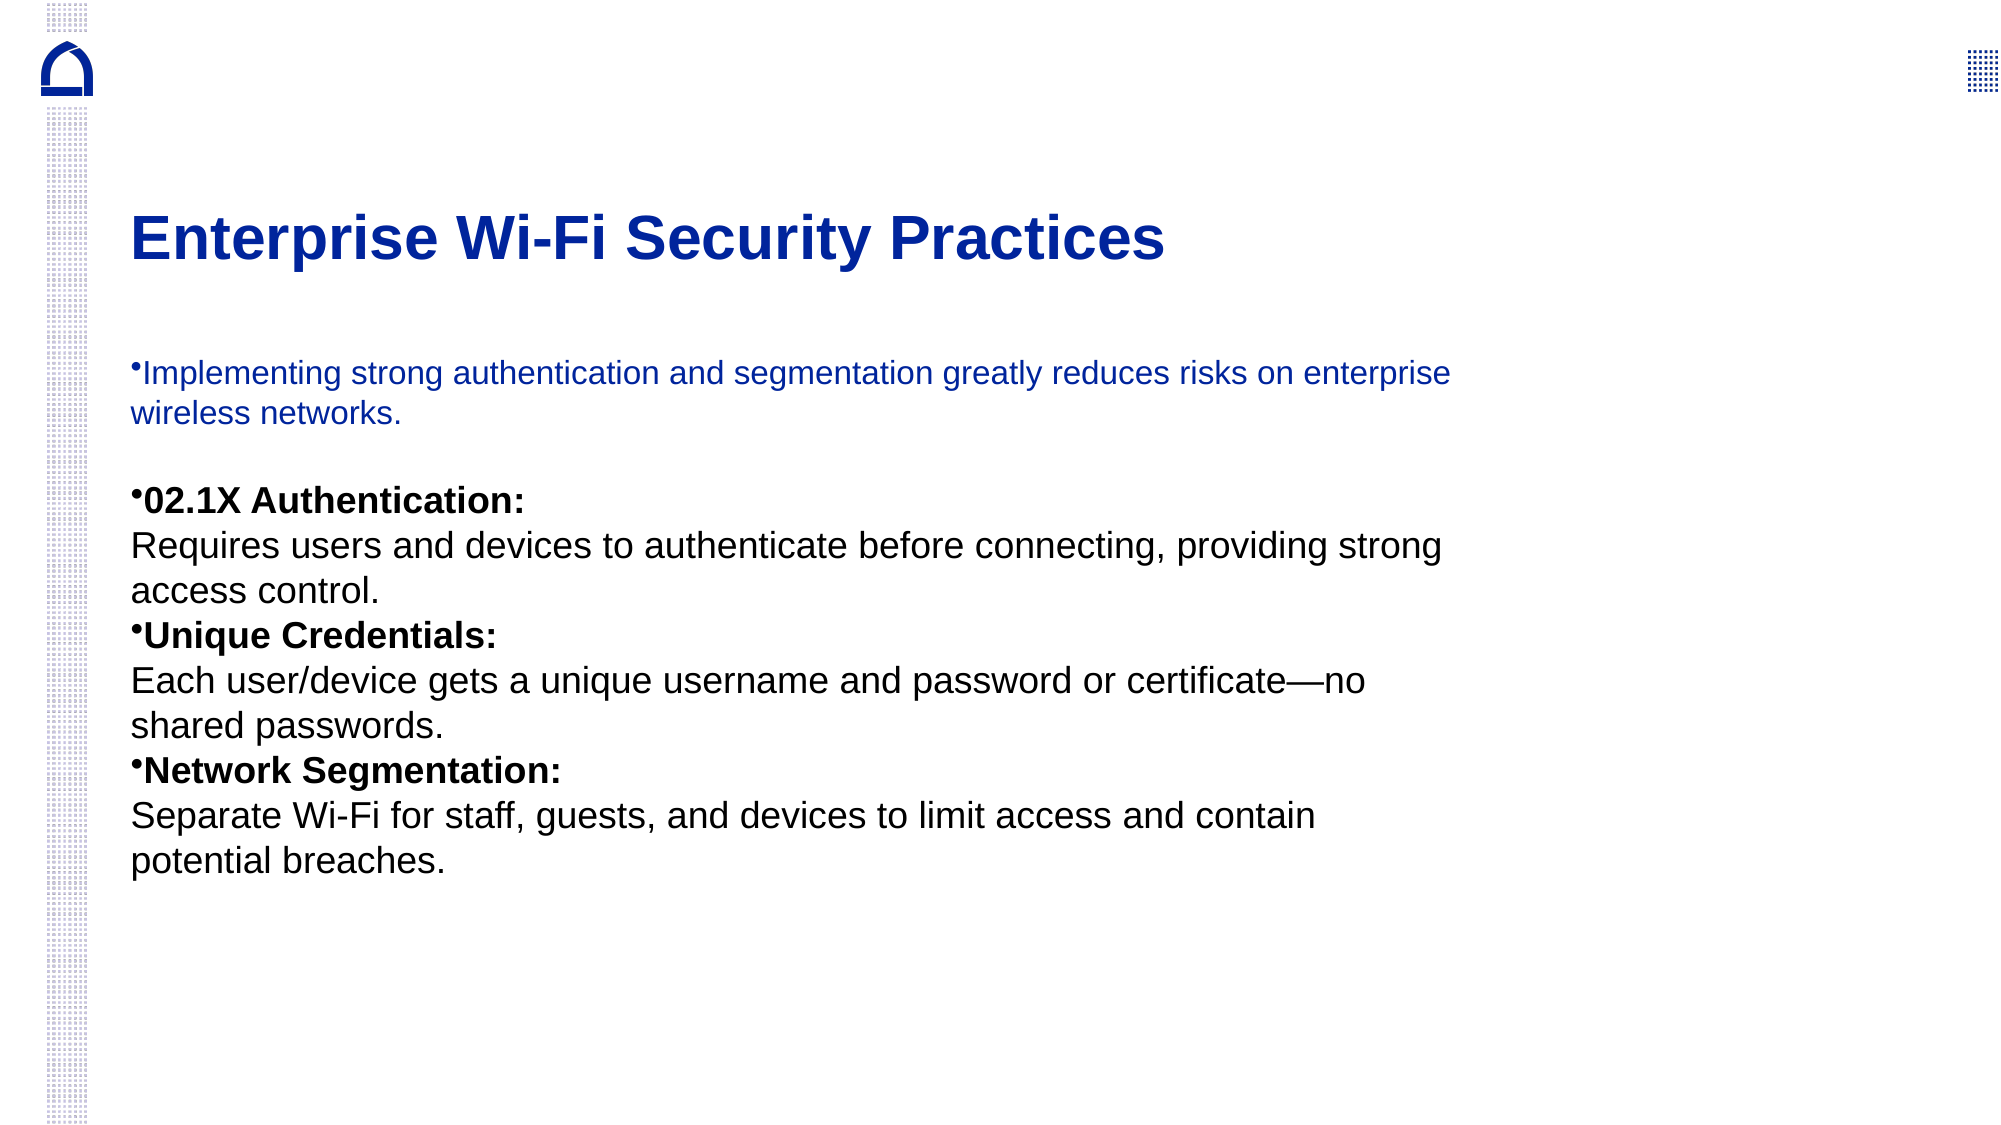

# Enterprise Wi-Fi Security Practices
Implementing strong authentication and segmentation greatly reduces risks on enterprise wireless networks.

02.1X Authentication:
Requires users and devices to authenticate before connecting, providing strong access control.
Unique Credentials:
Each user/device gets a unique username and password or certificate—no shared passwords.
Network Segmentation:
Separate Wi-Fi for staff, guests, and devices to limit access and contain potential breaches.